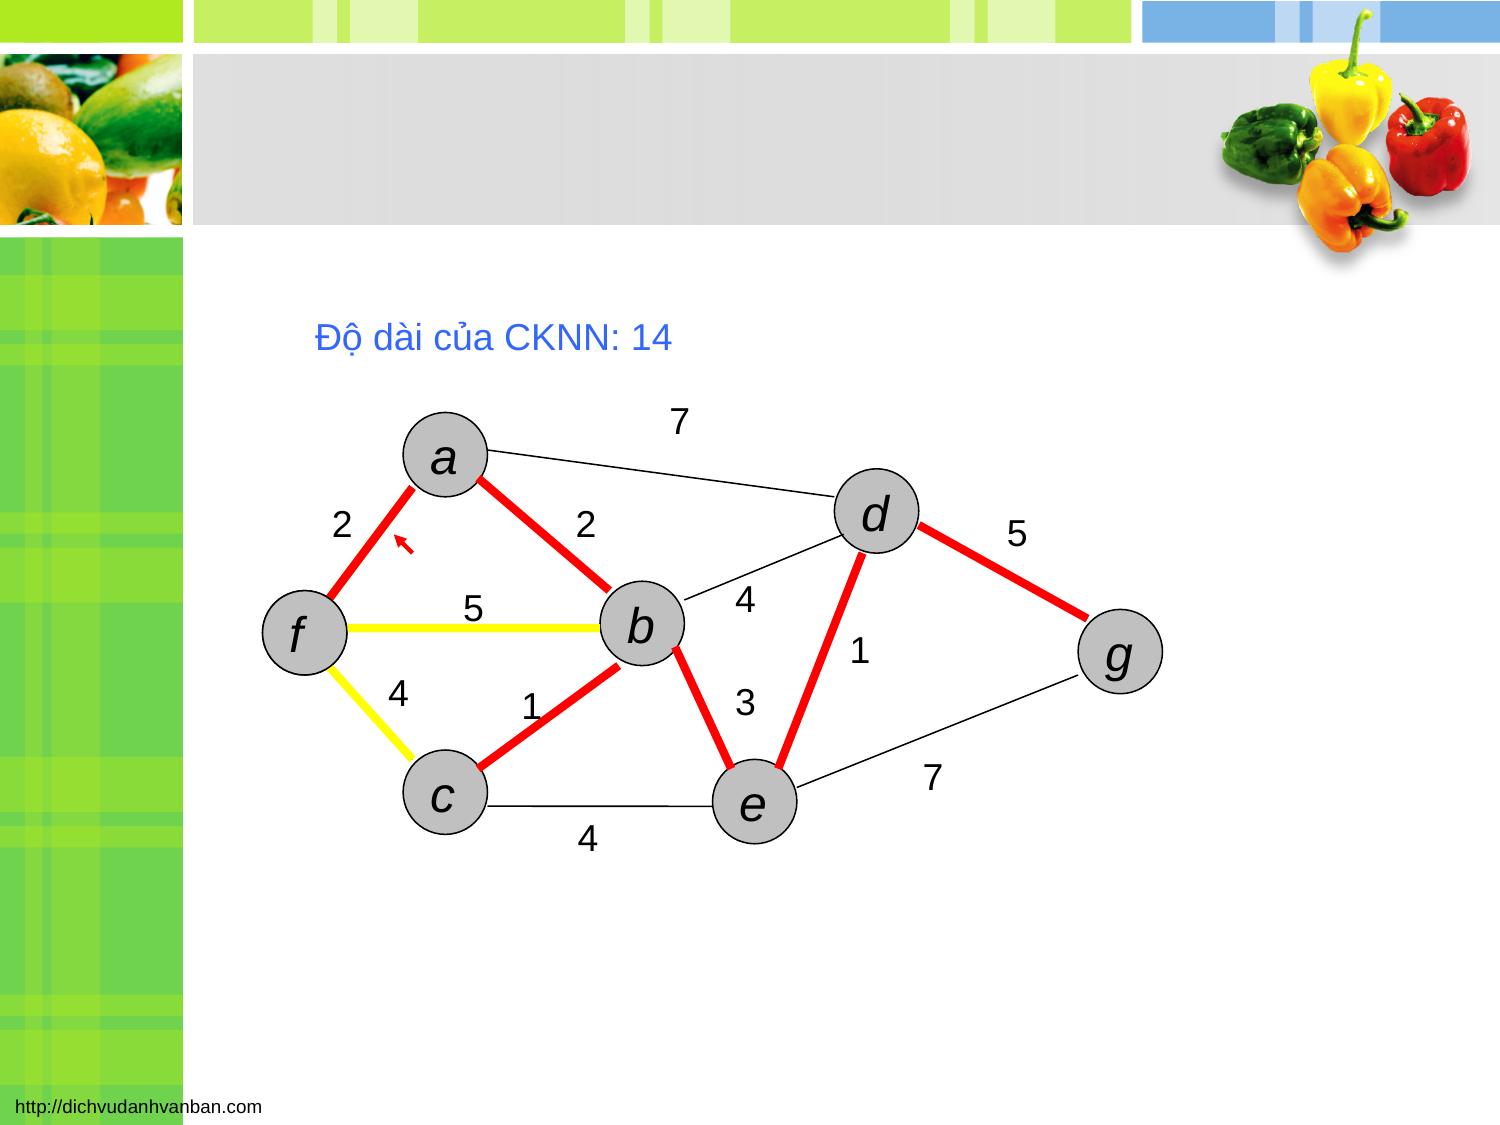

#
Độ dài của CKNN: 14
7
a

d

2
2
5

4
5
b
f
f
g
1

4

3

1
7
c
e

4
231